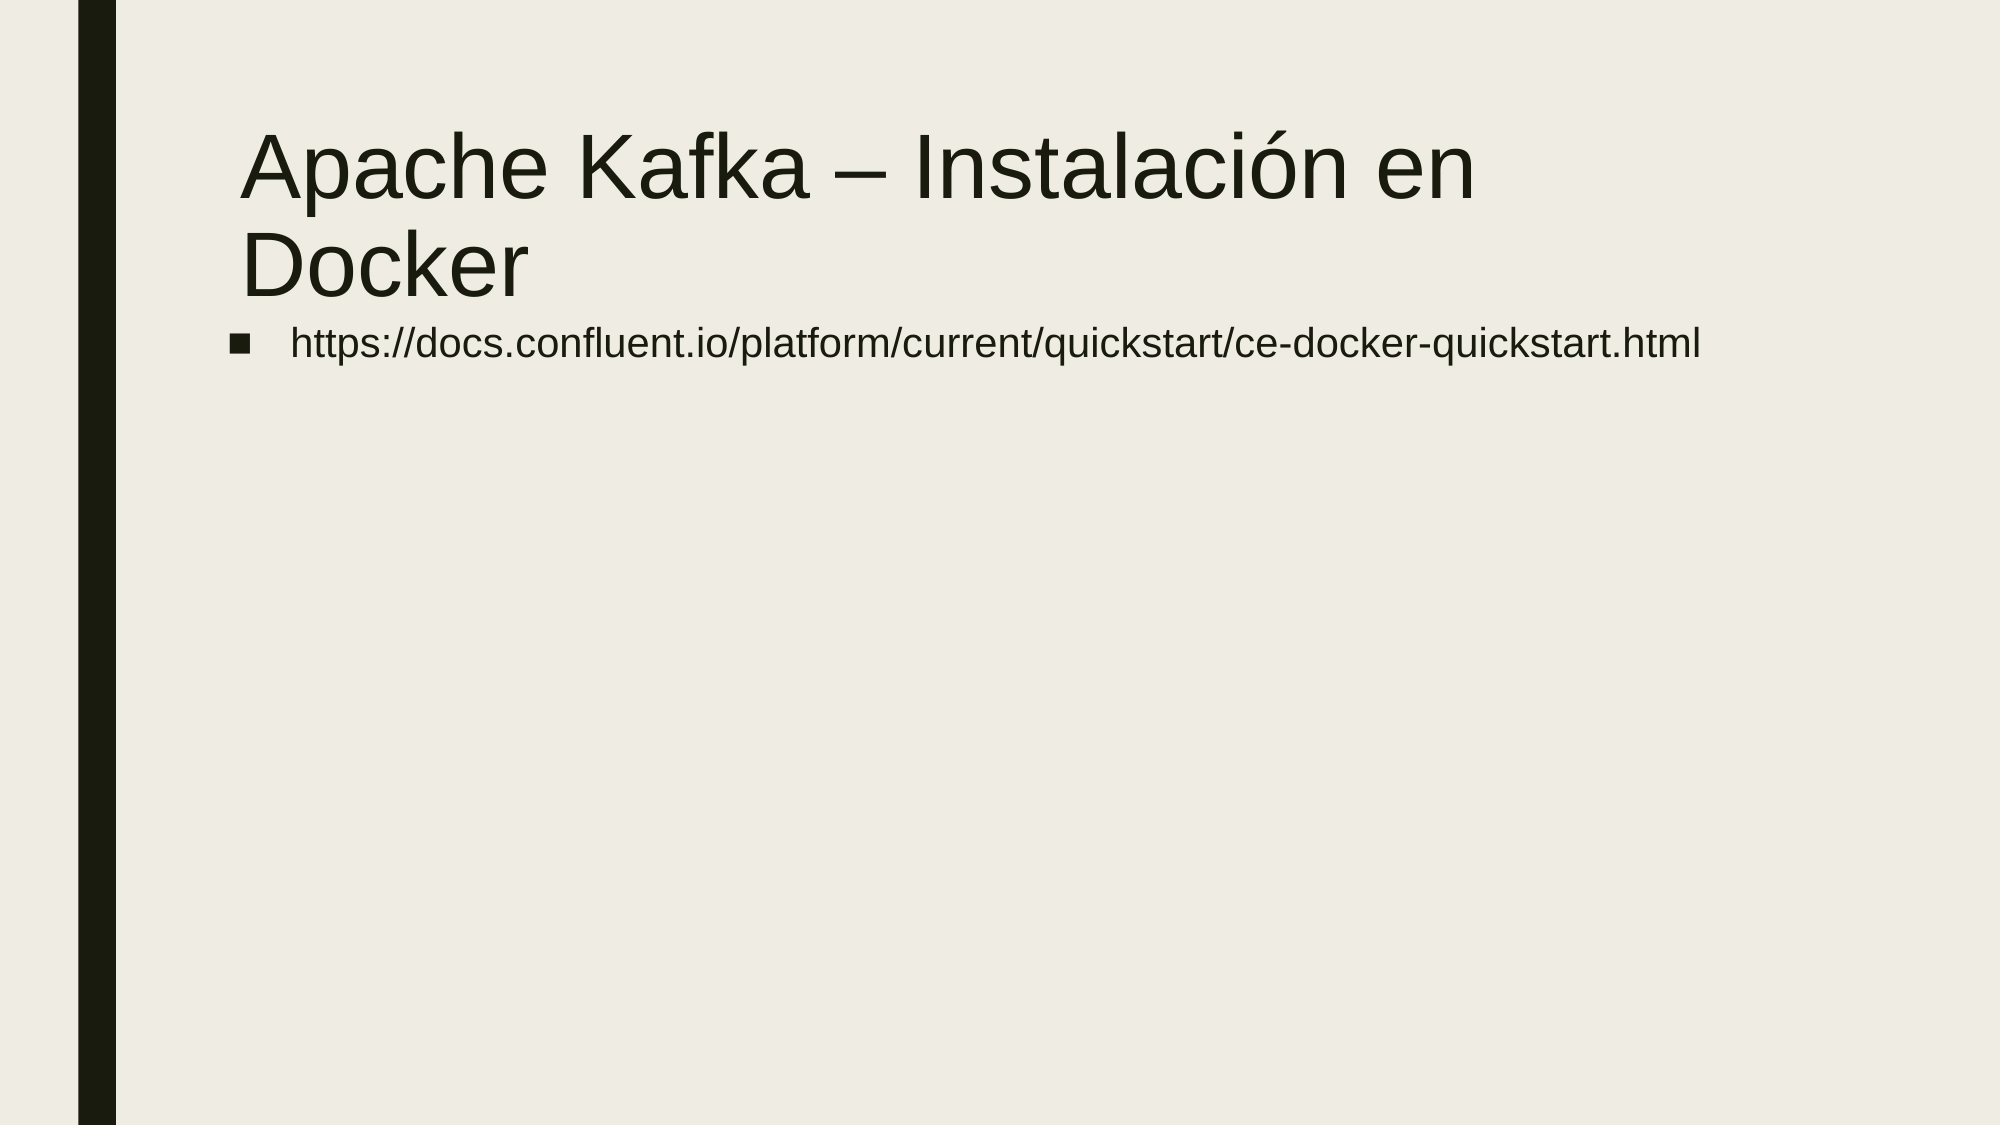

# Apache Kafka – Instalación en Docker
https://docs.confluent.io/platform/current/quickstart/ce-docker-quickstart.html